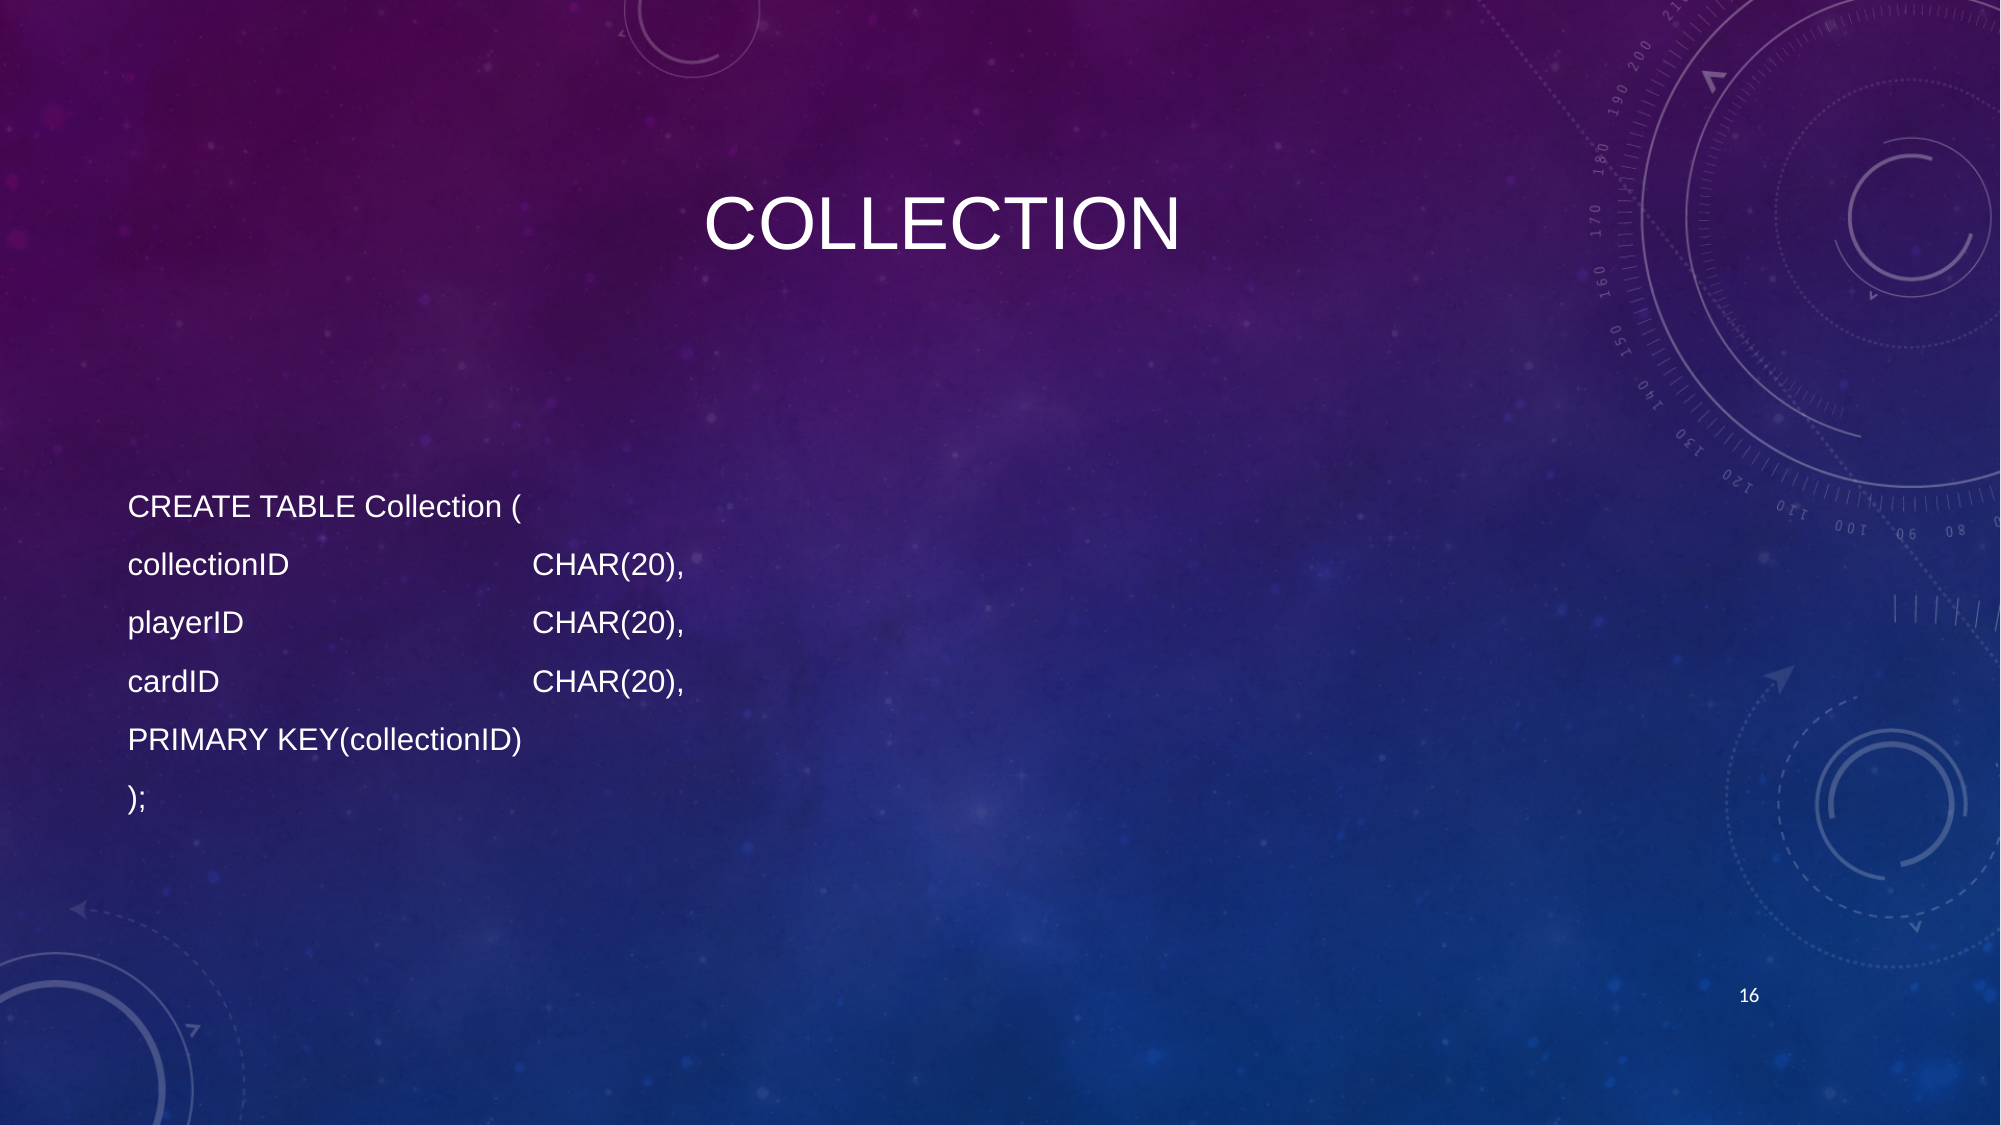

# Collection
CREATE TABLE Collection (
collectionID	            CHAR(20),
playerID		            CHAR(20),
cardID		            CHAR(20),
PRIMARY KEY(collectionID)
);
16